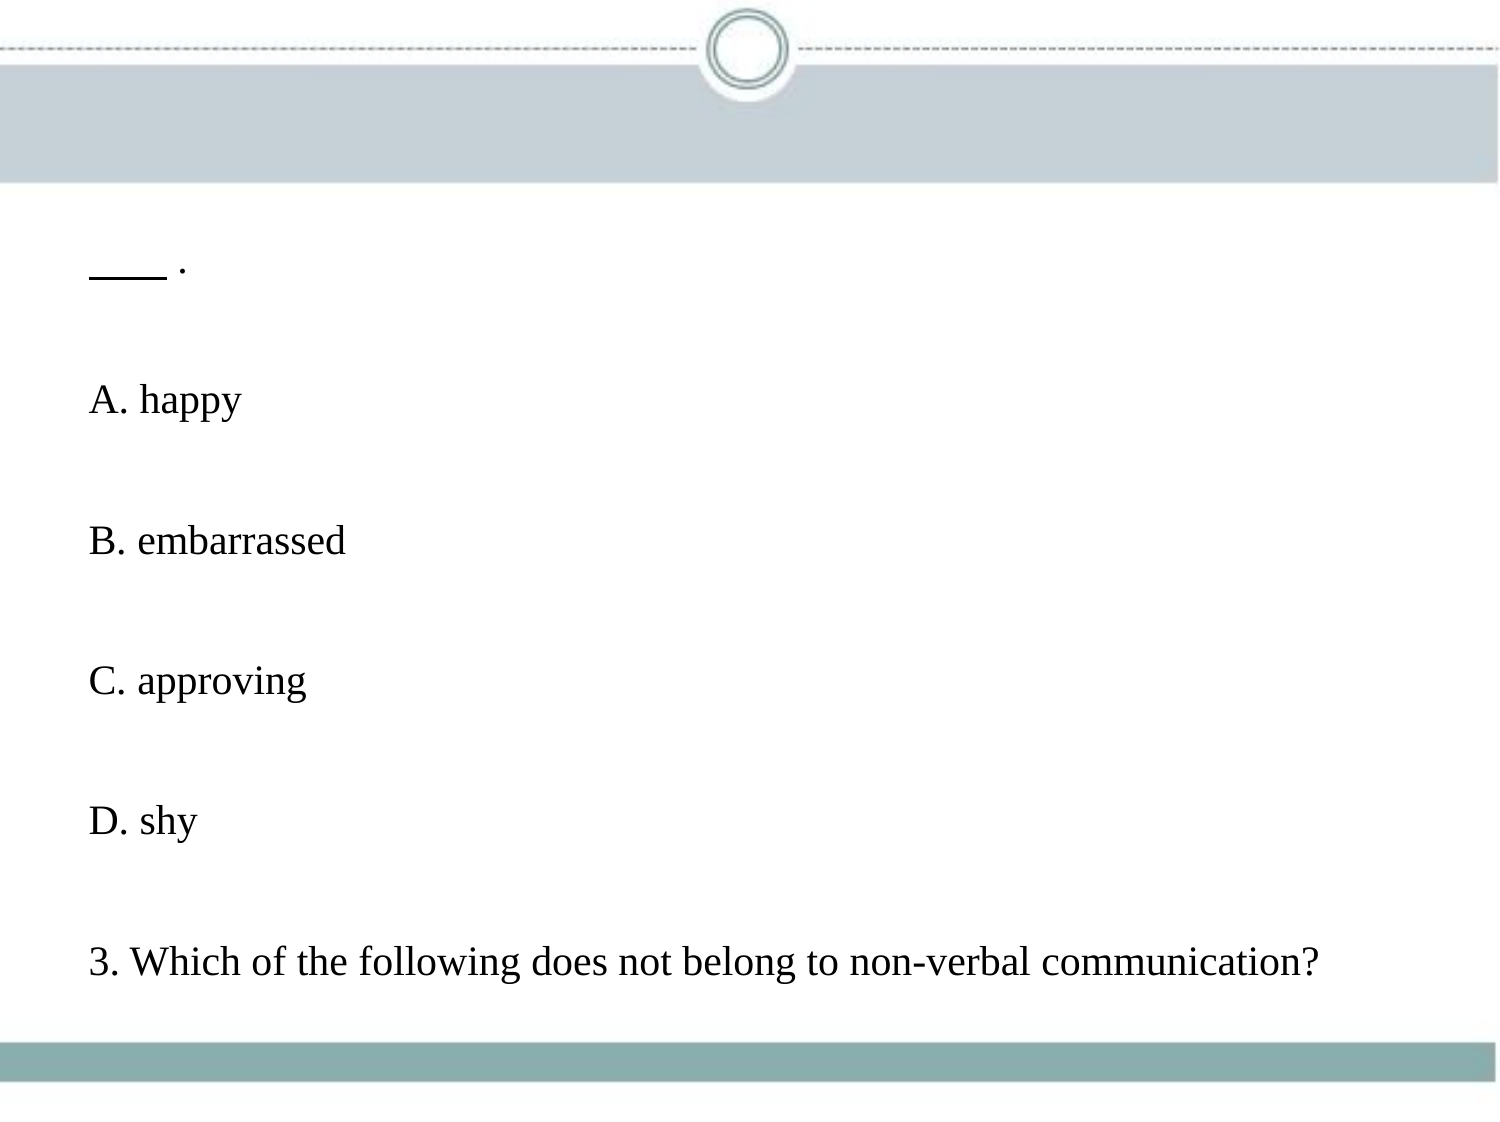

.
A. happy
B. embarrassed
C. approving
D. shy
3. Which of the following does not belong to non-verbal communication?